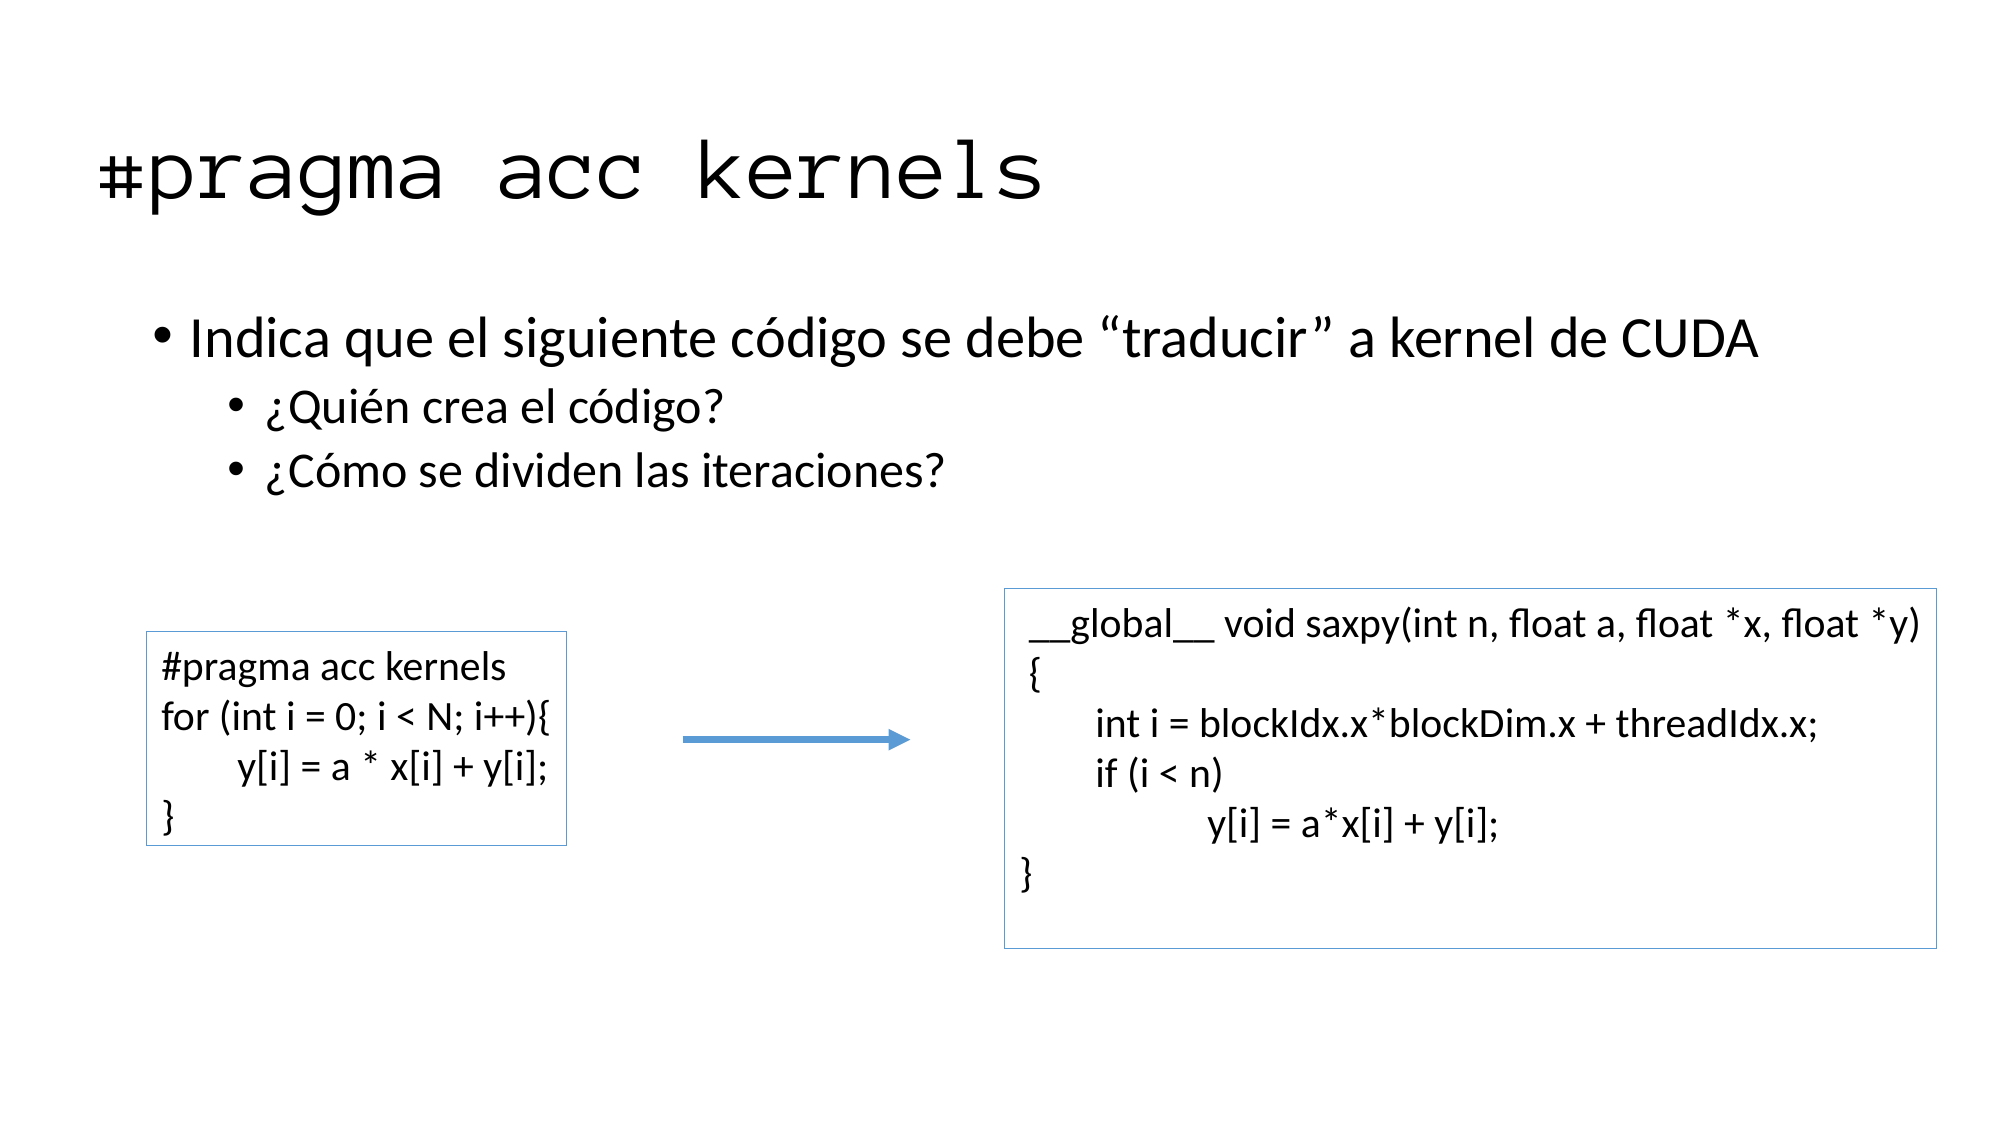

# #pragma acc kernels
Indica que el siguiente código se debe “traducir” a kernel de CUDA
¿Quién crea el código?
¿Cómo se dividen las iteraciones?

 __global__ void saxpy(int n, float a, float *x, float *y)
 {
        int i = blockIdx.x*blockDim.x + threadIdx.x;
        if (i < n)
	    y[i] = a*x[i] + y[i];
}

#pragma acc kernels
for (int i = 0; i < N; i++){
        y[i] = a * x[i] + y[i];
}